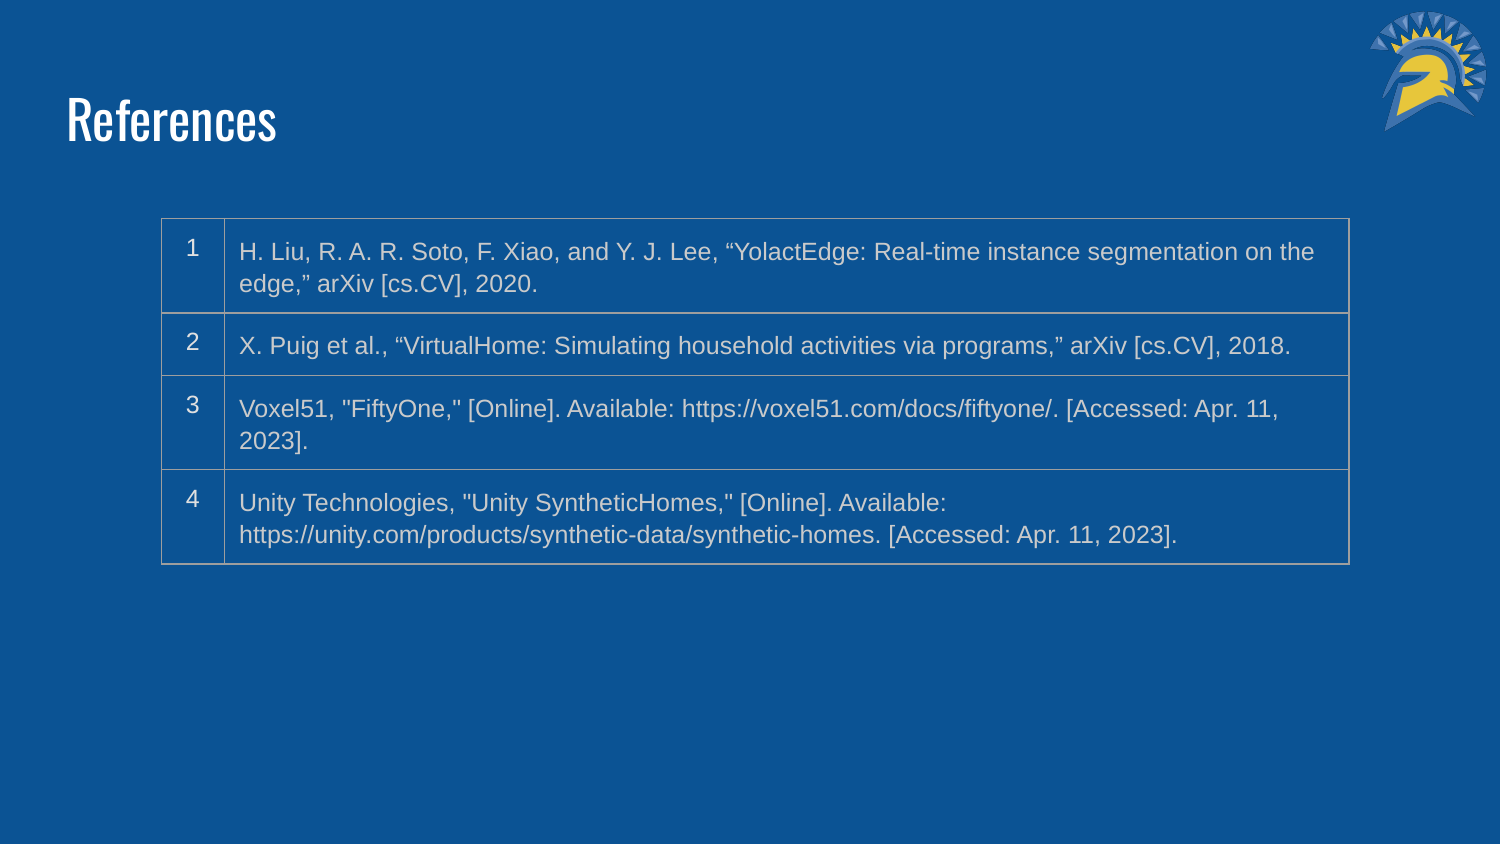

# References
| 1 | H. Liu, R. A. R. Soto, F. Xiao, and Y. J. Lee, “YolactEdge: Real-time instance segmentation on the edge,” arXiv [cs.CV], 2020. |
| --- | --- |
| 2 | X. Puig et al., “VirtualHome: Simulating household activities via programs,” arXiv [cs.CV], 2018. |
| 3 | Voxel51, "FiftyOne," [Online]. Available: https://voxel51.com/docs/fiftyone/. [Accessed: Apr. 11, 2023]. |
| 4 | Unity Technologies, "Unity SyntheticHomes," [Online]. Available: https://unity.com/products/synthetic-data/synthetic-homes. [Accessed: Apr. 11, 2023]. |